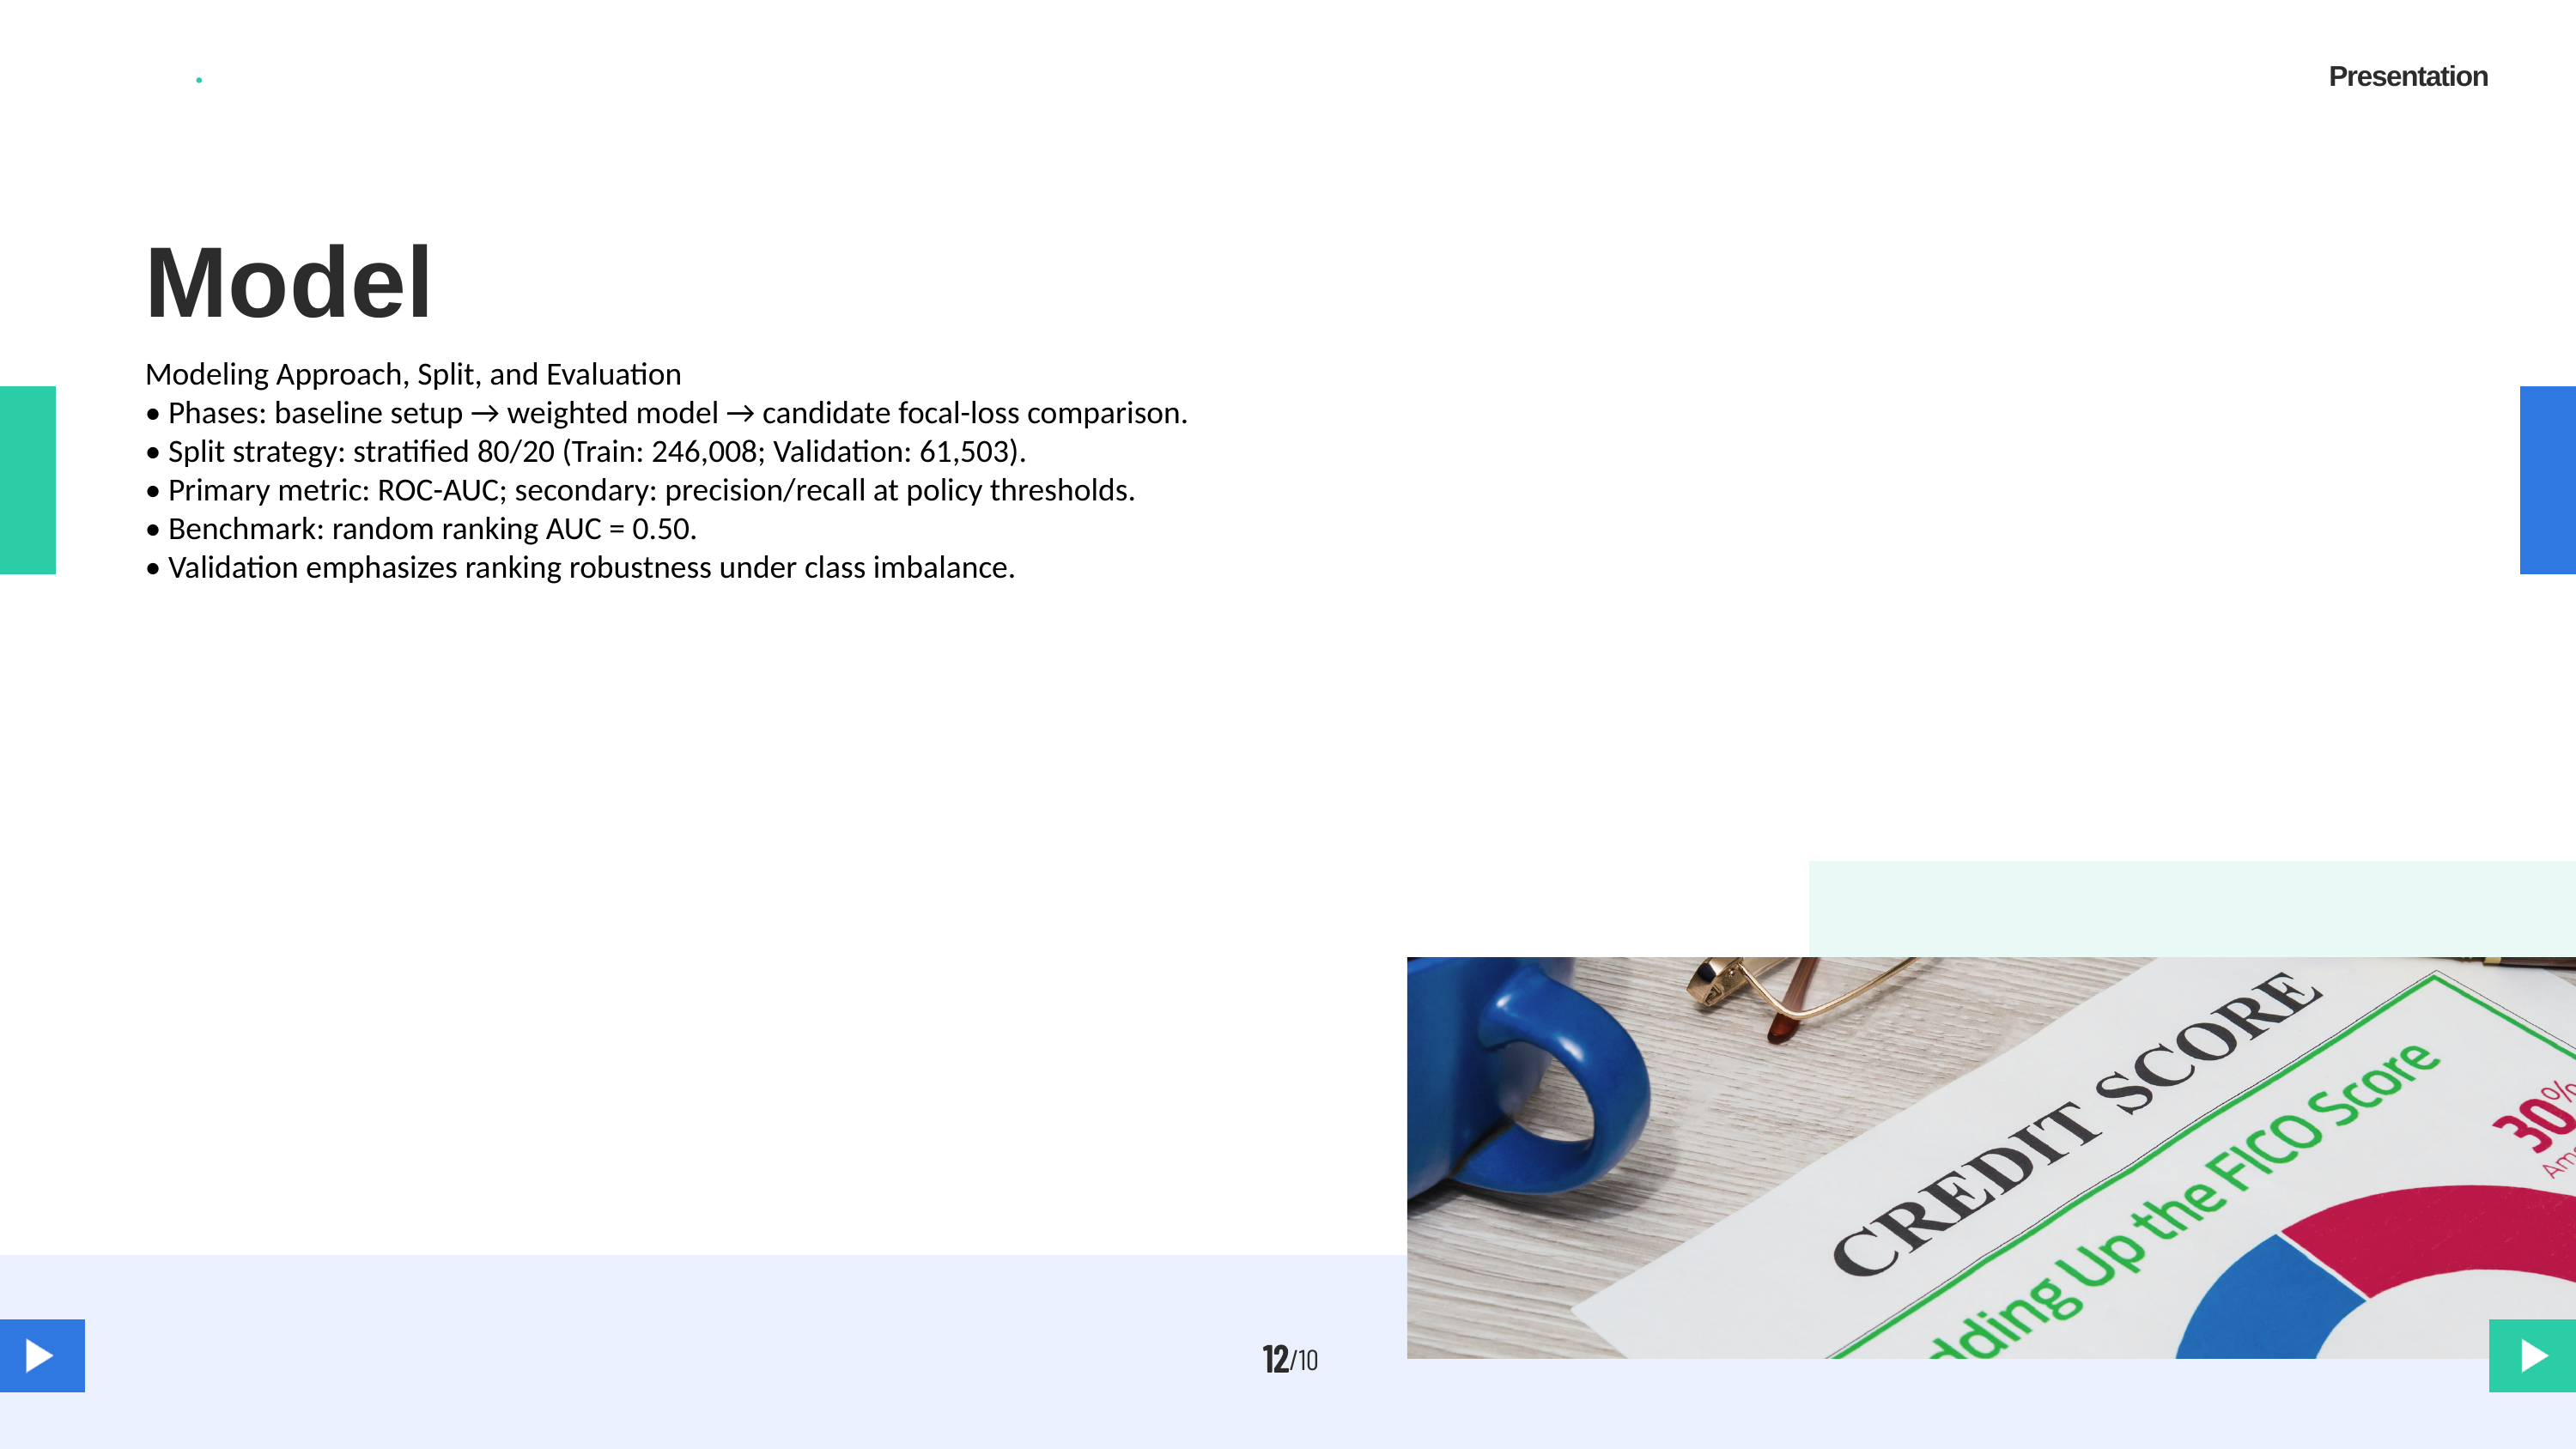

Presentation

Model
Modeling Approach, Split, and Evaluation
• Phases: baseline setup → weighted model → candidate focal-loss comparison.
• Split strategy: stratified 80/20 (Train: 246,008; Validation: 61,503).
• Primary metric: ROC-AUC; secondary: precision/recall at policy thresholds.
• Benchmark: random ranking AUC = 0.50.
• Validation emphasizes ranking robustness under class imbalance.

12
/
10